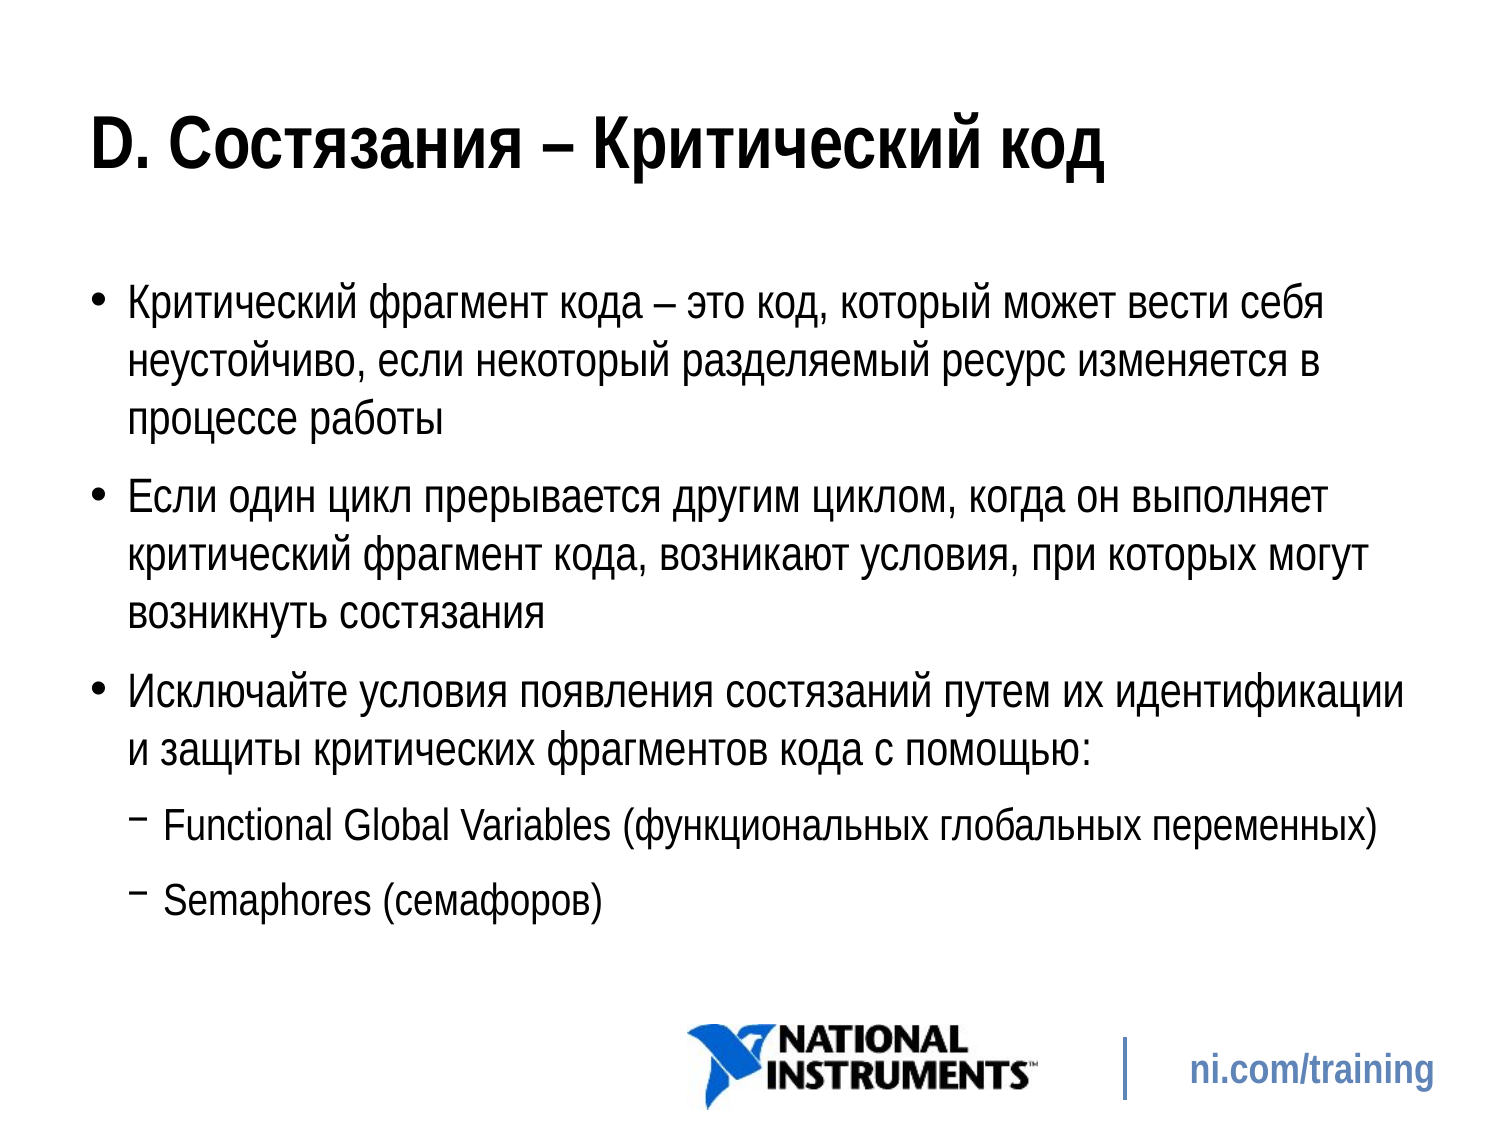

# D. Состязания – Критический код
Критический фрагмент кода – это код, который может вести себя неустойчиво, если некоторый разделяемый ресурс изменяется в процессе работы
Если один цикл прерывается другим циклом, когда он выполняет критический фрагмент кода, возникают условия, при которых могут возникнуть состязания
Исключайте условия появления состязаний путем их идентификации и защиты критических фрагментов кода с помощью:
Functional Global Variables (функциональных глобальных переменных)
Semaphores (семафоров)
337